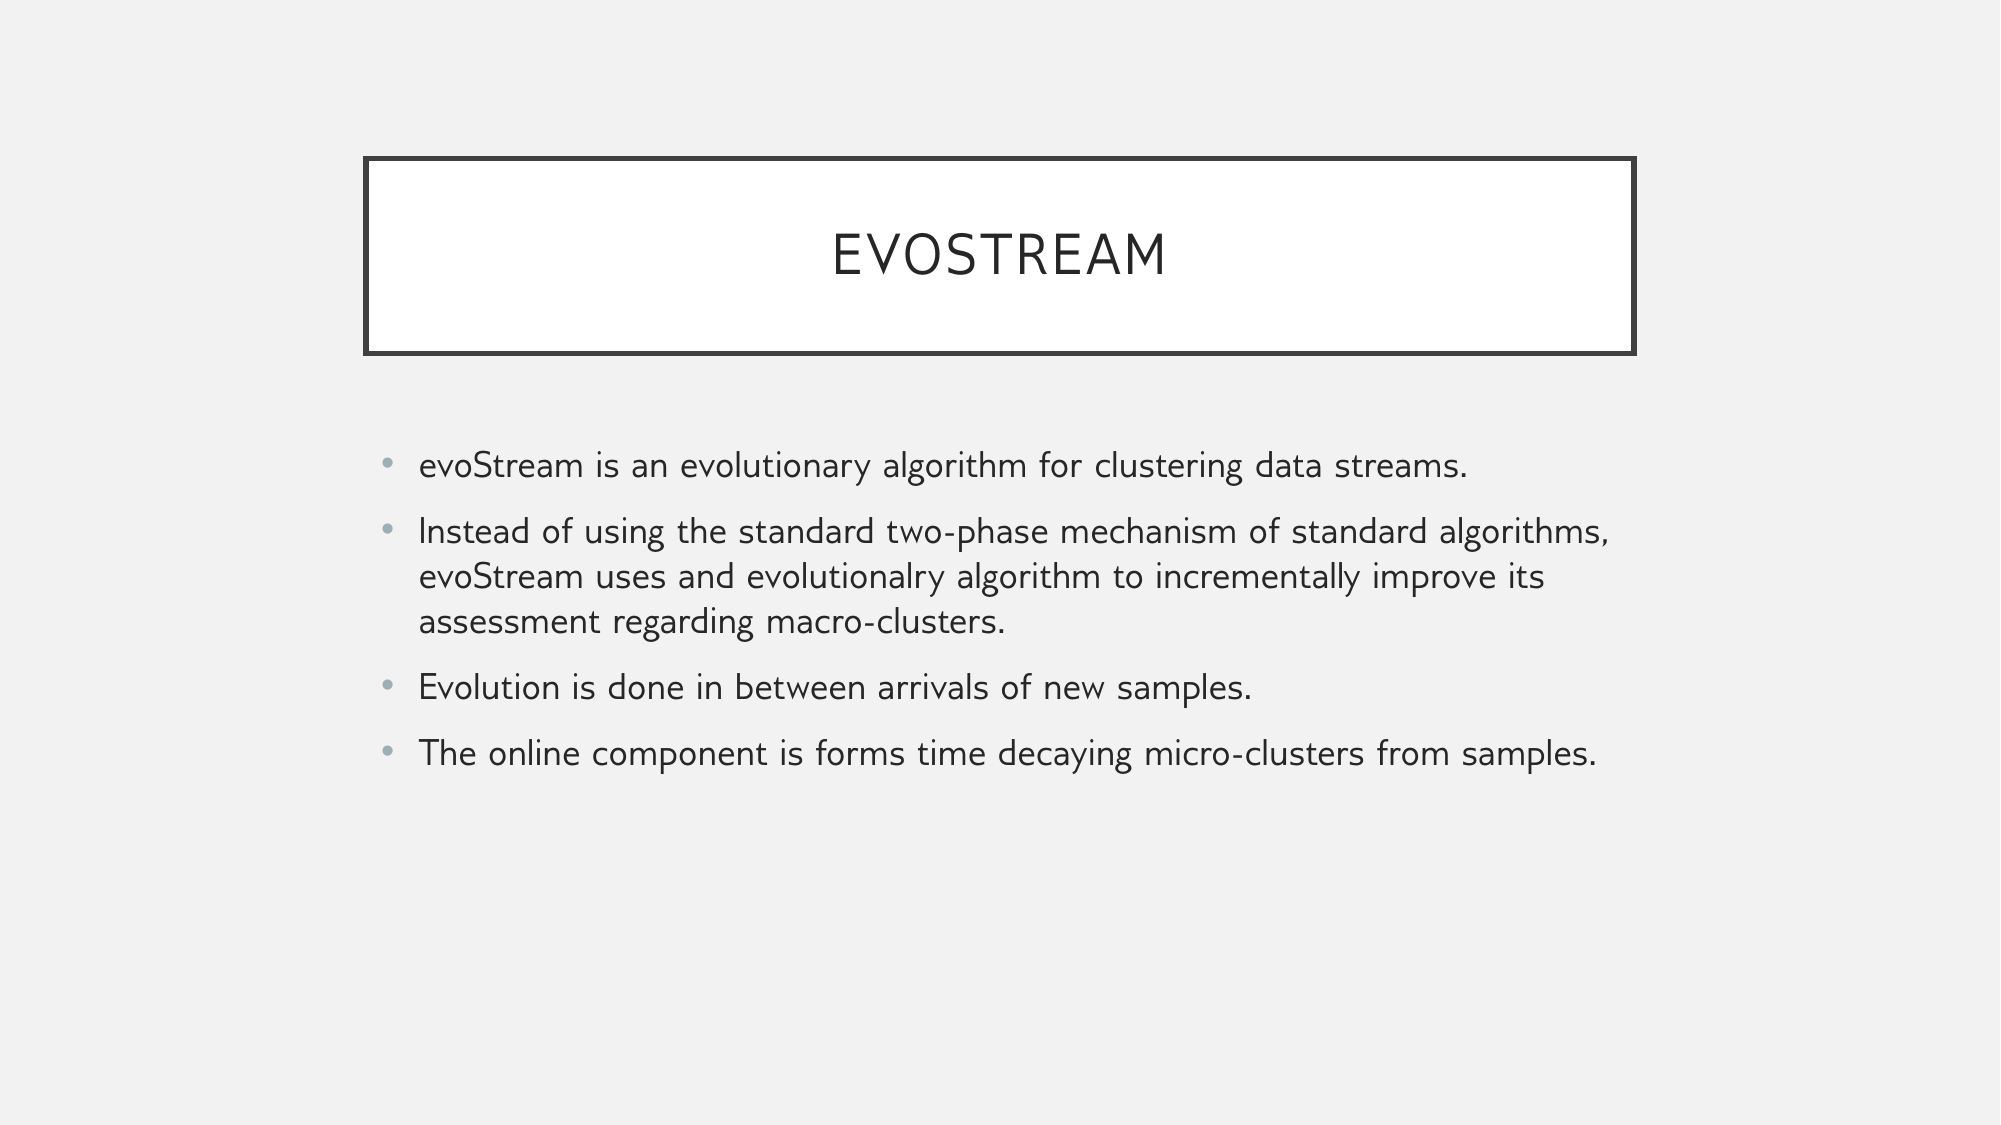

# evoStream
evoStream is an evolutionary algorithm for clustering data streams.
Instead of using the standard two-phase mechanism of standard algorithms, evoStream uses and evolutionalry algorithm to incrementally improve its assessment regarding macro-clusters.
Evolution is done in between arrivals of new samples.
The online component is forms time decaying micro-clusters from samples.